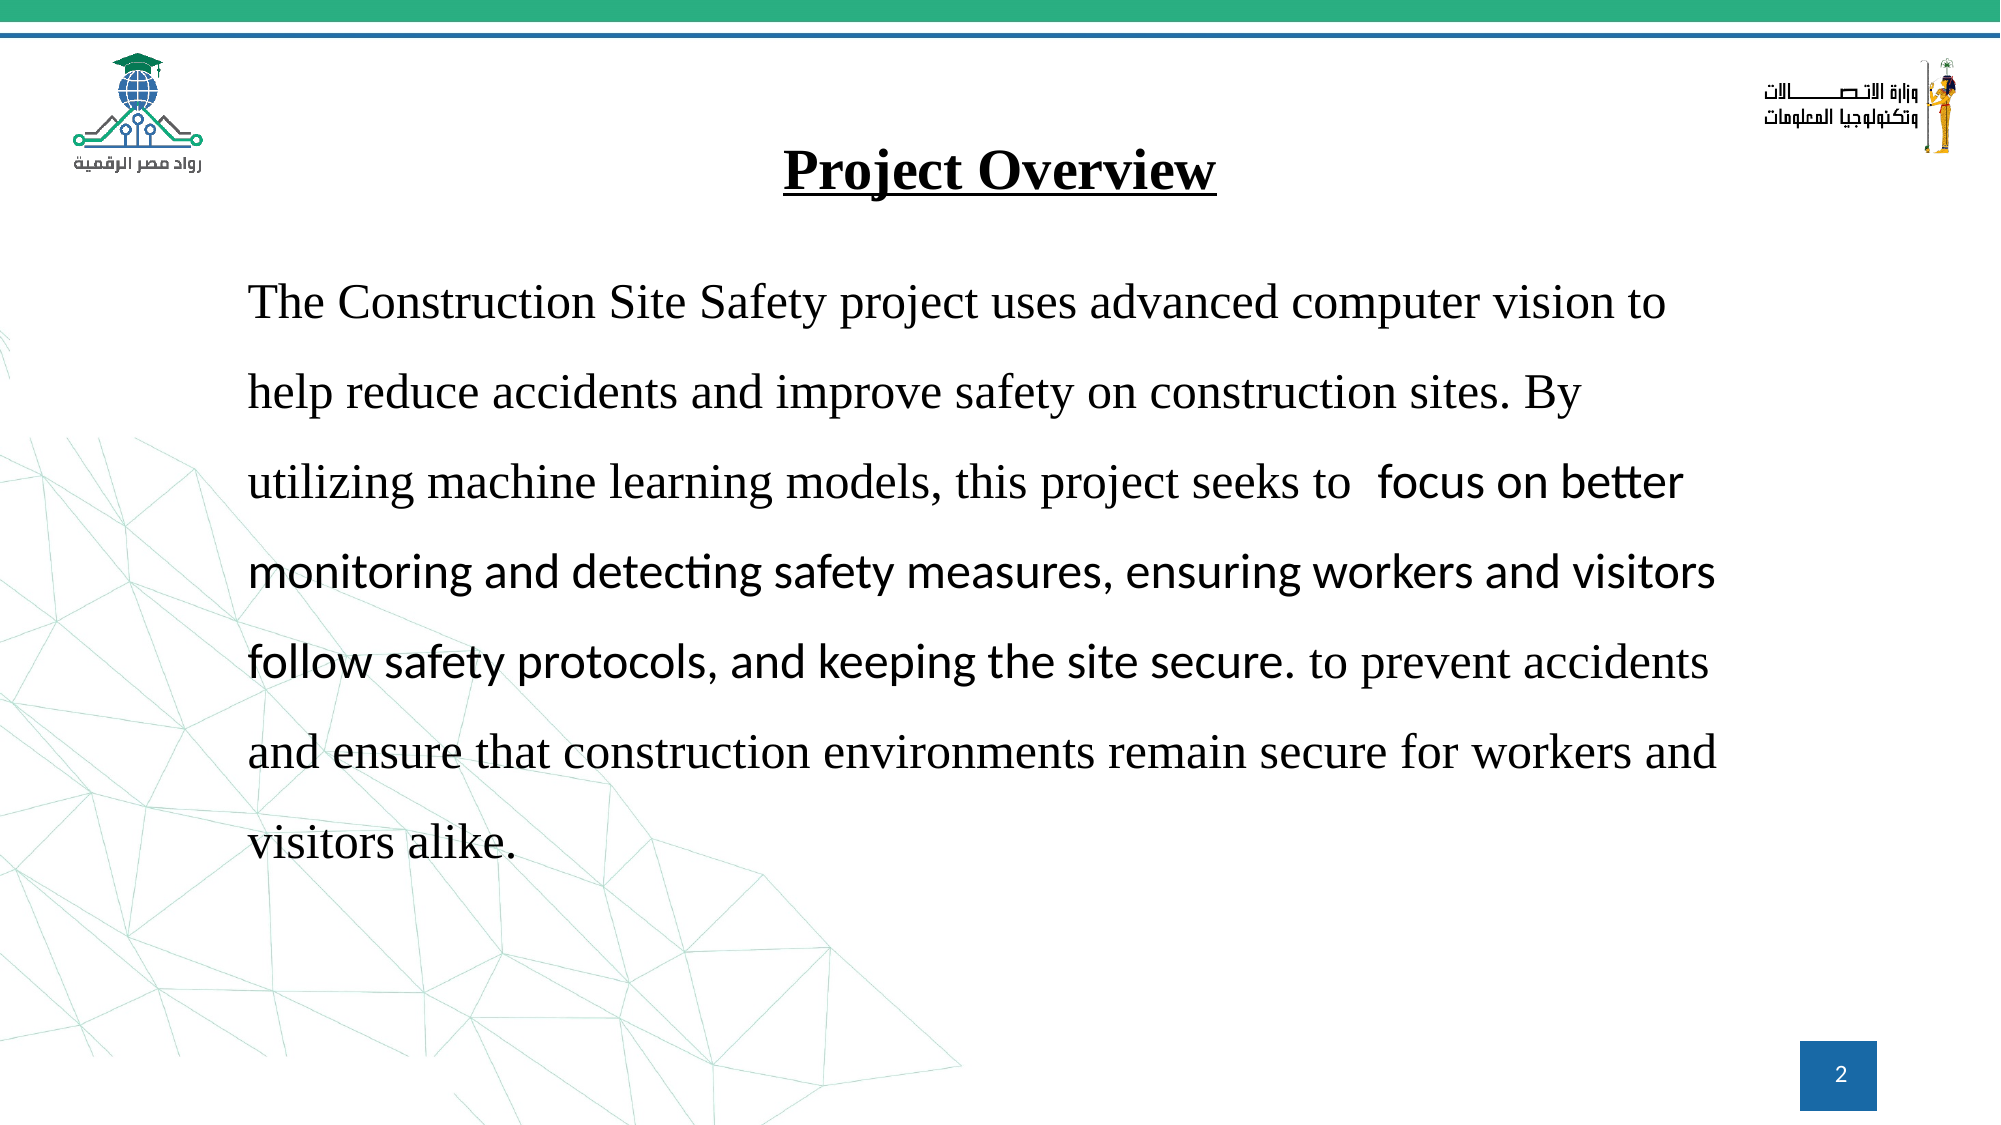

Project Overview

The Construction Site Safety project uses advanced computer vision to help reduce accidents and improve safety on construction sites. By utilizing machine learning models, this project seeks to  focus on better monitoring and detecting safety measures, ensuring workers and visitors follow safety protocols, and keeping the site secure. to prevent accidents and ensure that construction environments remain secure for workers and visitors alike.

2